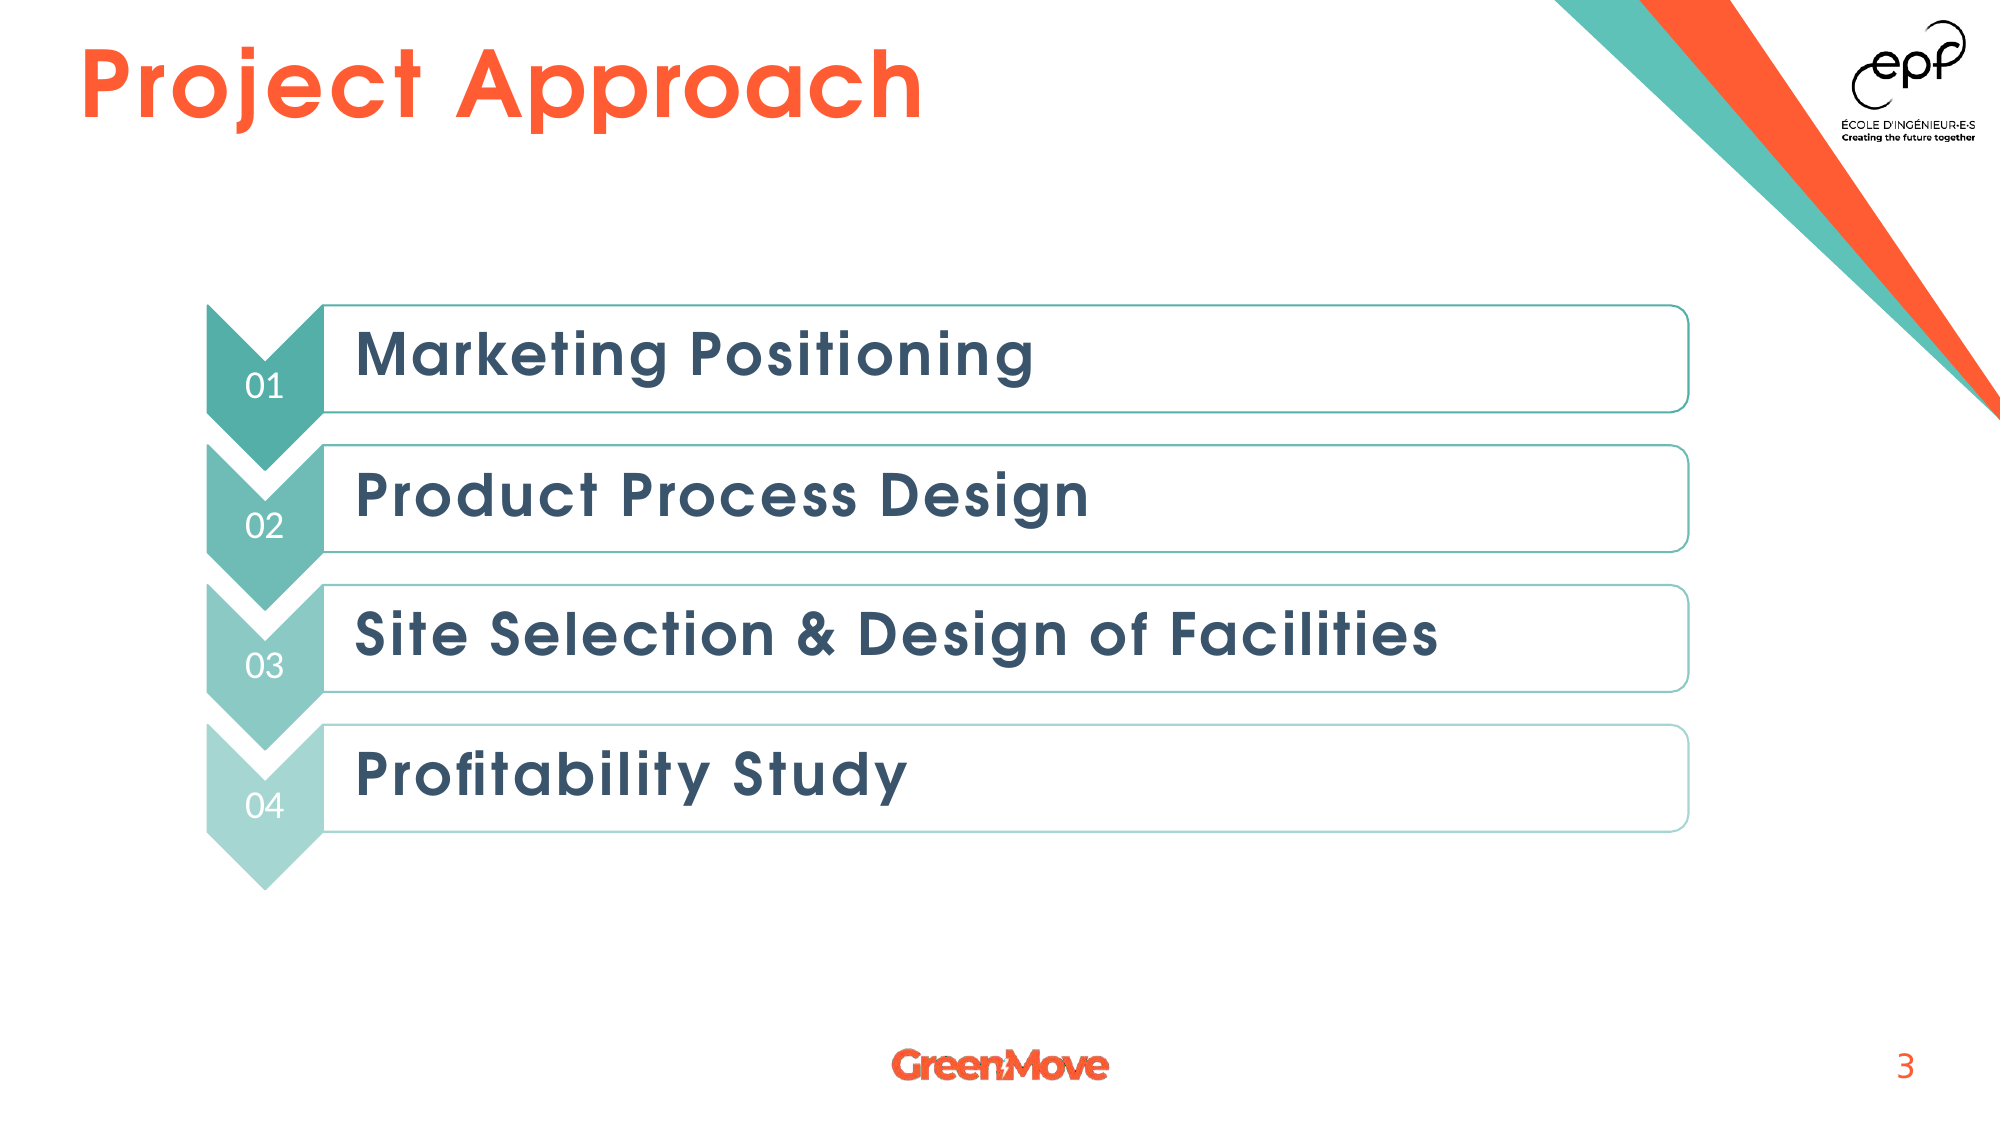

# Project Approach

Marketing Positioning
01

Product Process Design
02

Site Selection & Design of Facilities
03

Profitability Study
04
3